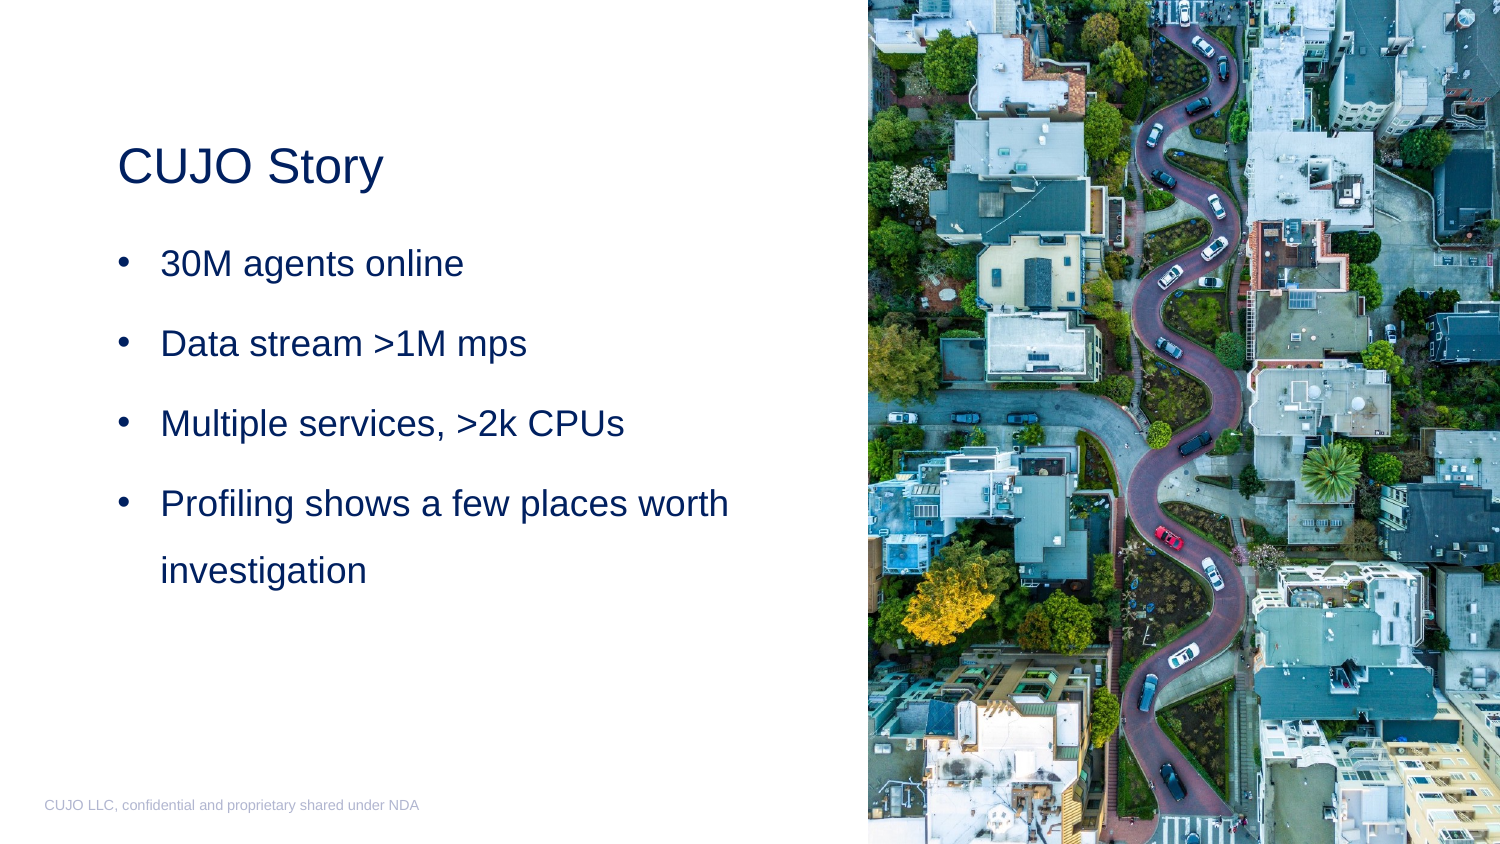

# CUJO Story
30M agents online
Data stream >1M mps
Multiple services, >2k CPUs
Profiling shows a few places worth investigation